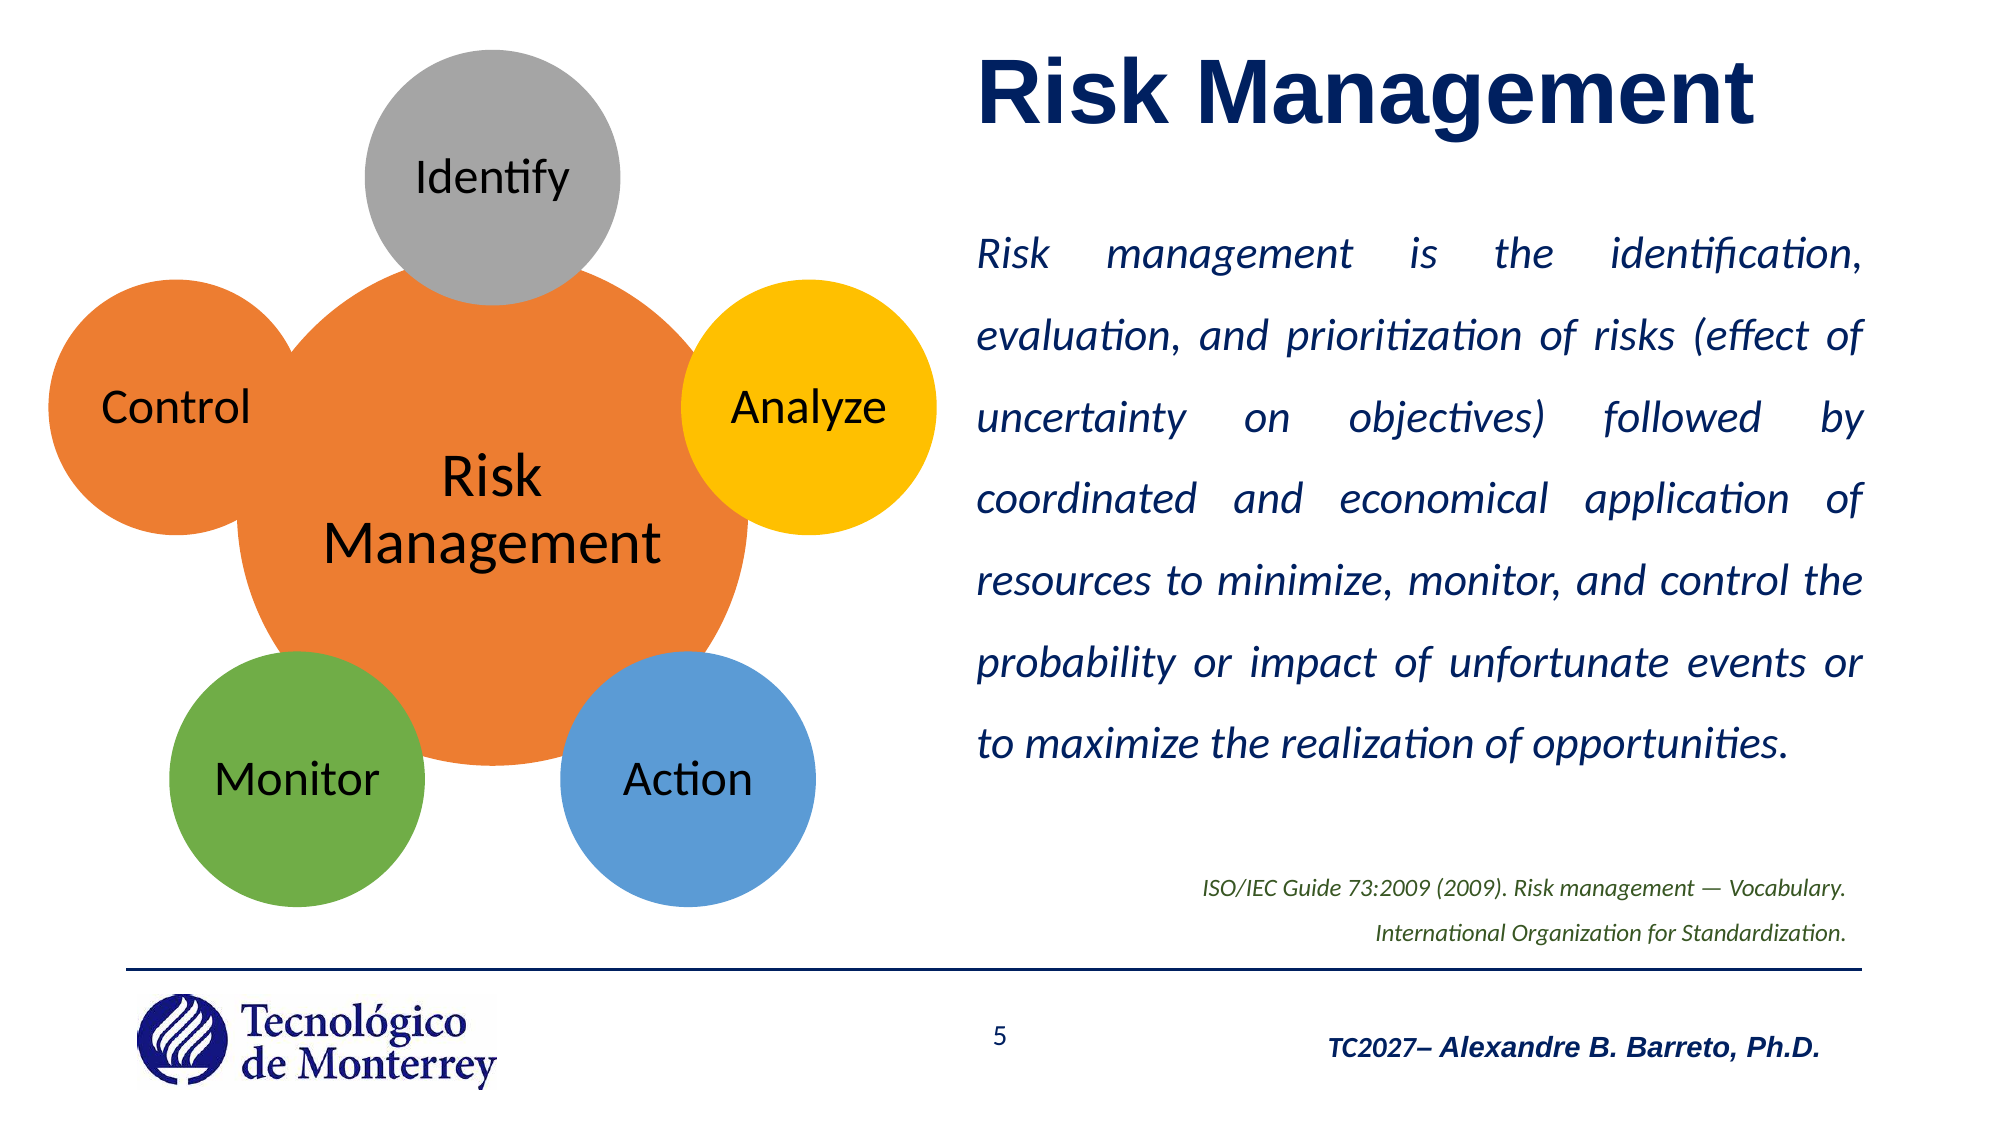

# Risk Management
Identify
Control
Analyze
Monitor
Action
Risk management is the identification, evaluation, and prioritization of risks (effect of uncertainty on objectives) followed by coordinated and economical application of resources to minimize, monitor, and control the probability or impact of unfortunate events or to maximize the realization of opportunities.
Risk Management
ISO/IEC Guide 73:2009 (2009). Risk management — Vocabulary. International Organization for Standardization.